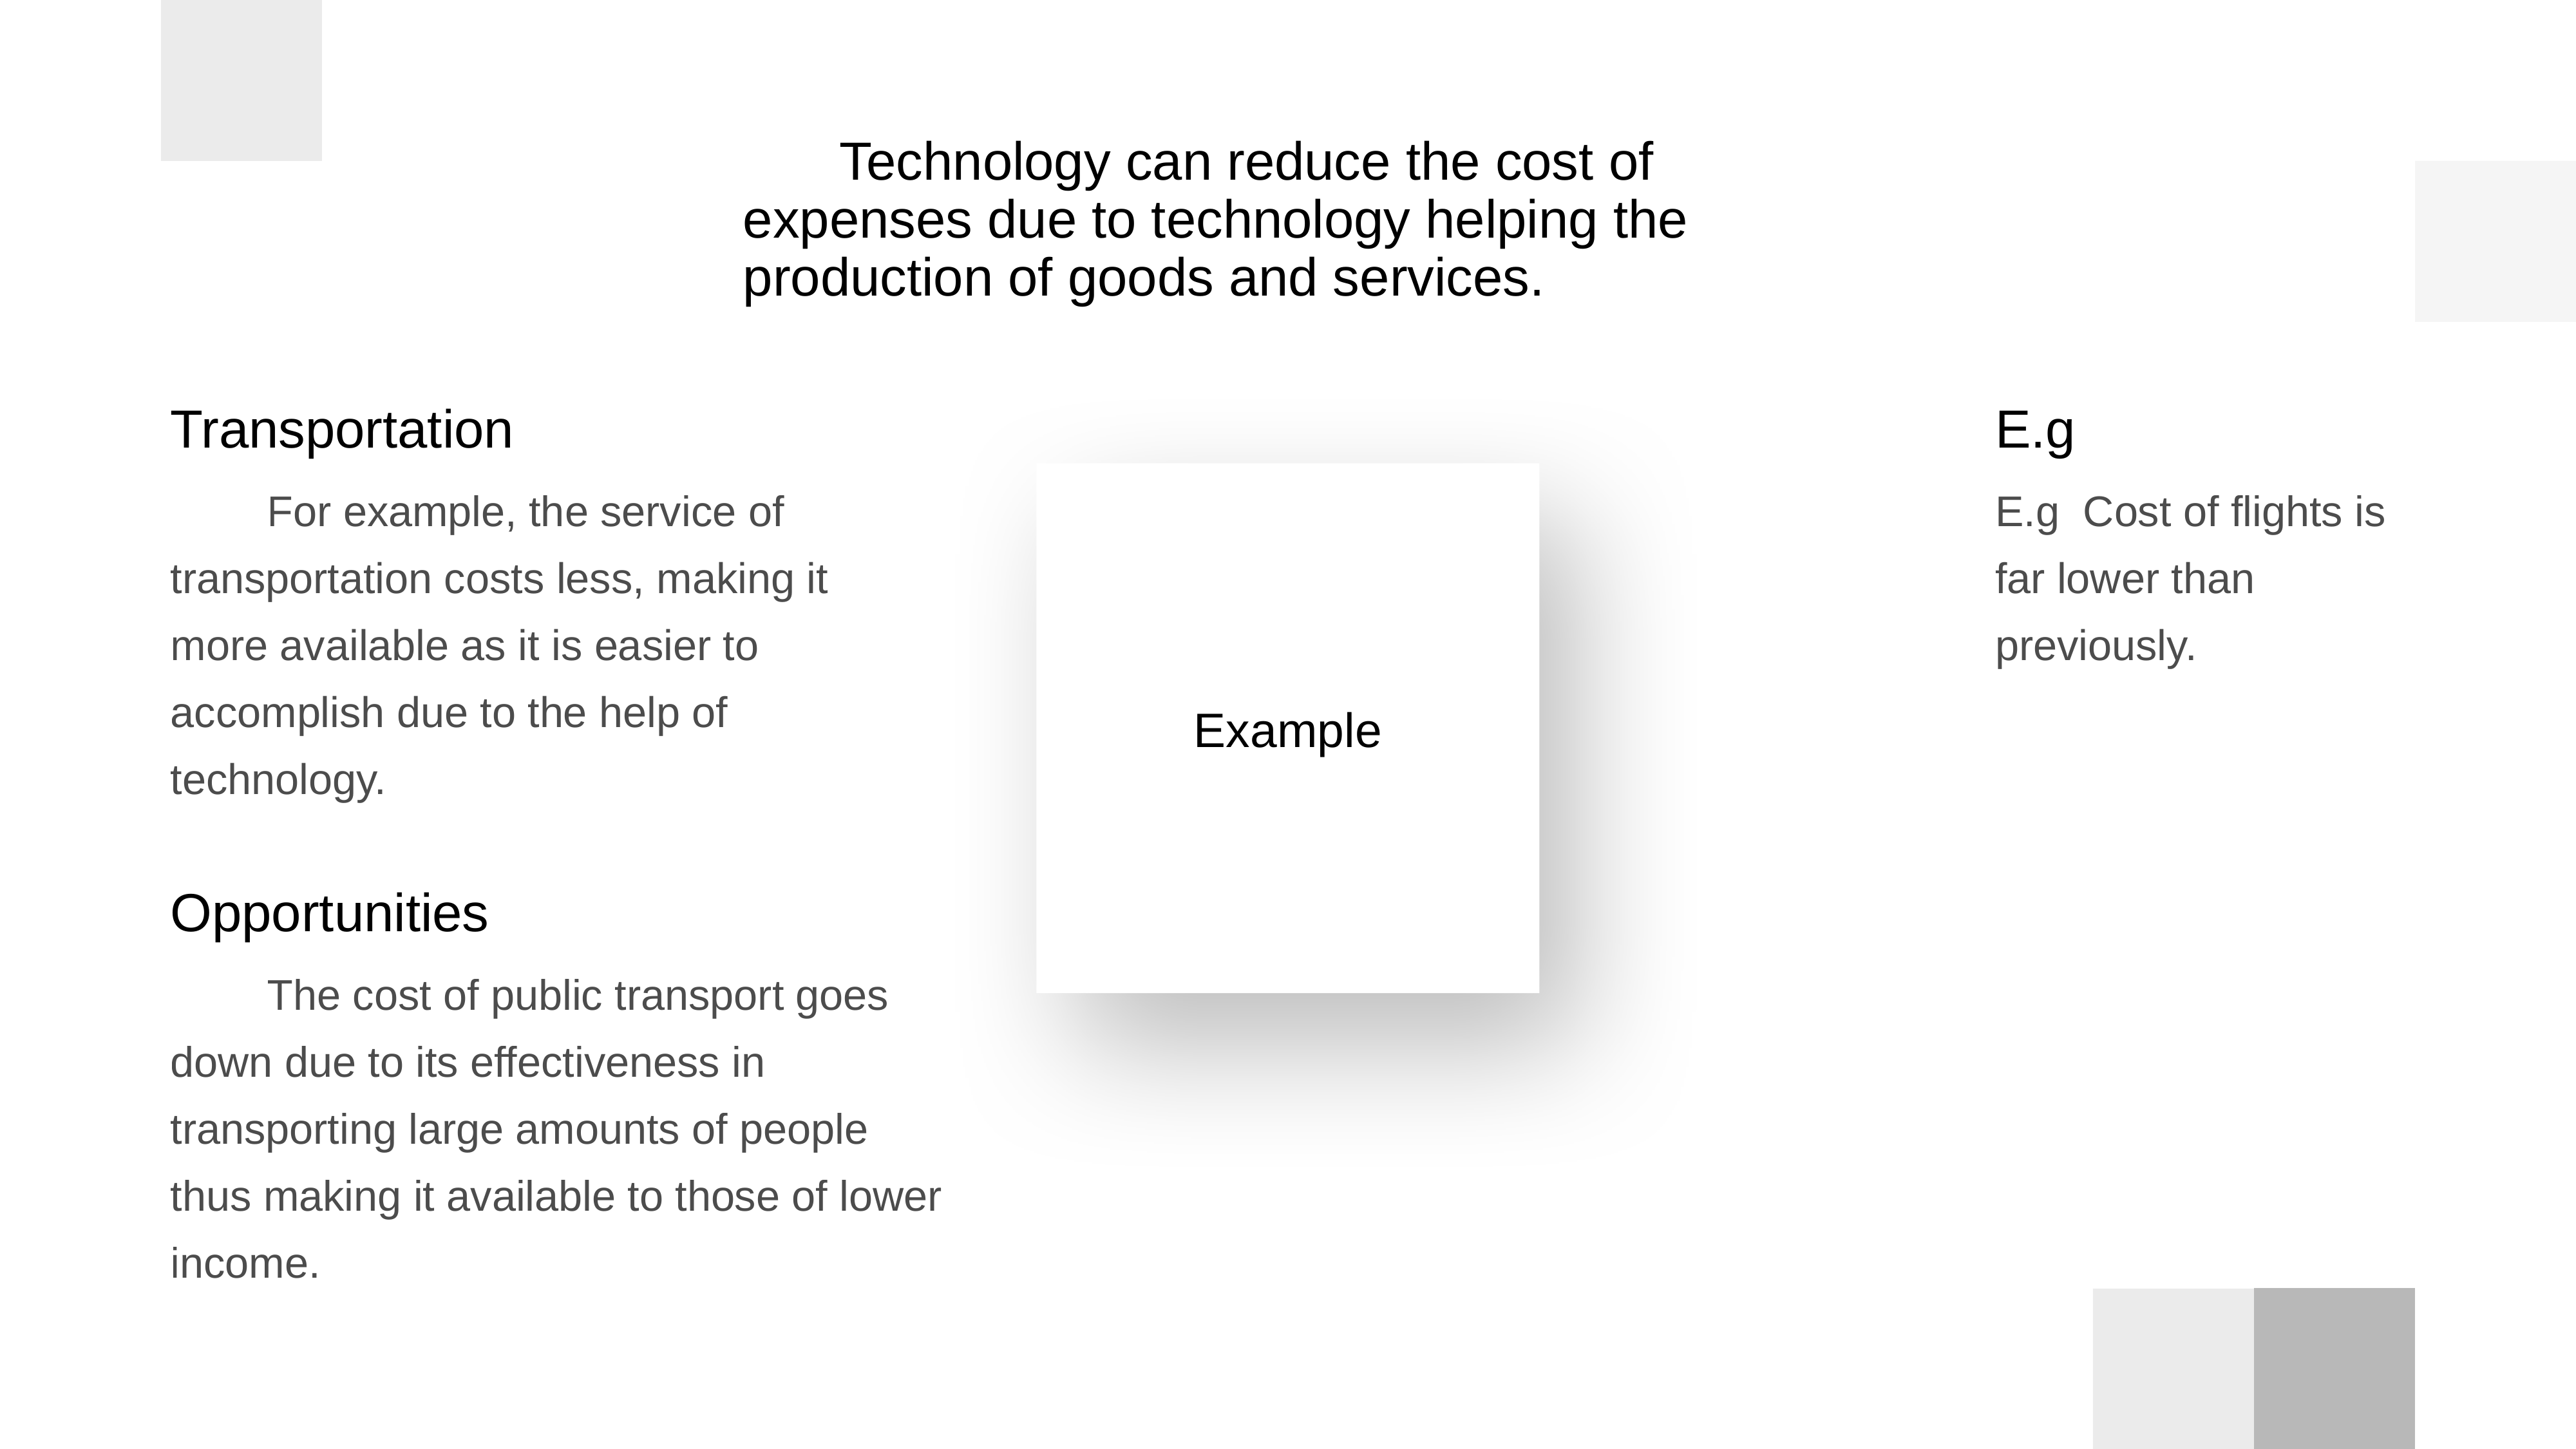

Technology can reduce the cost of expenses due to technology helping the production of goods and services.

Transportation
E.g
	For example, the service of transportation costs less, making it more available as it is easier to accomplish due to the help of technology.
Example
E.g  Cost of flights is far lower than previously.
Opportunities
	The cost of public transport goes down due to its effectiveness in transporting large amounts of people thus making it available to those of lower income.

27